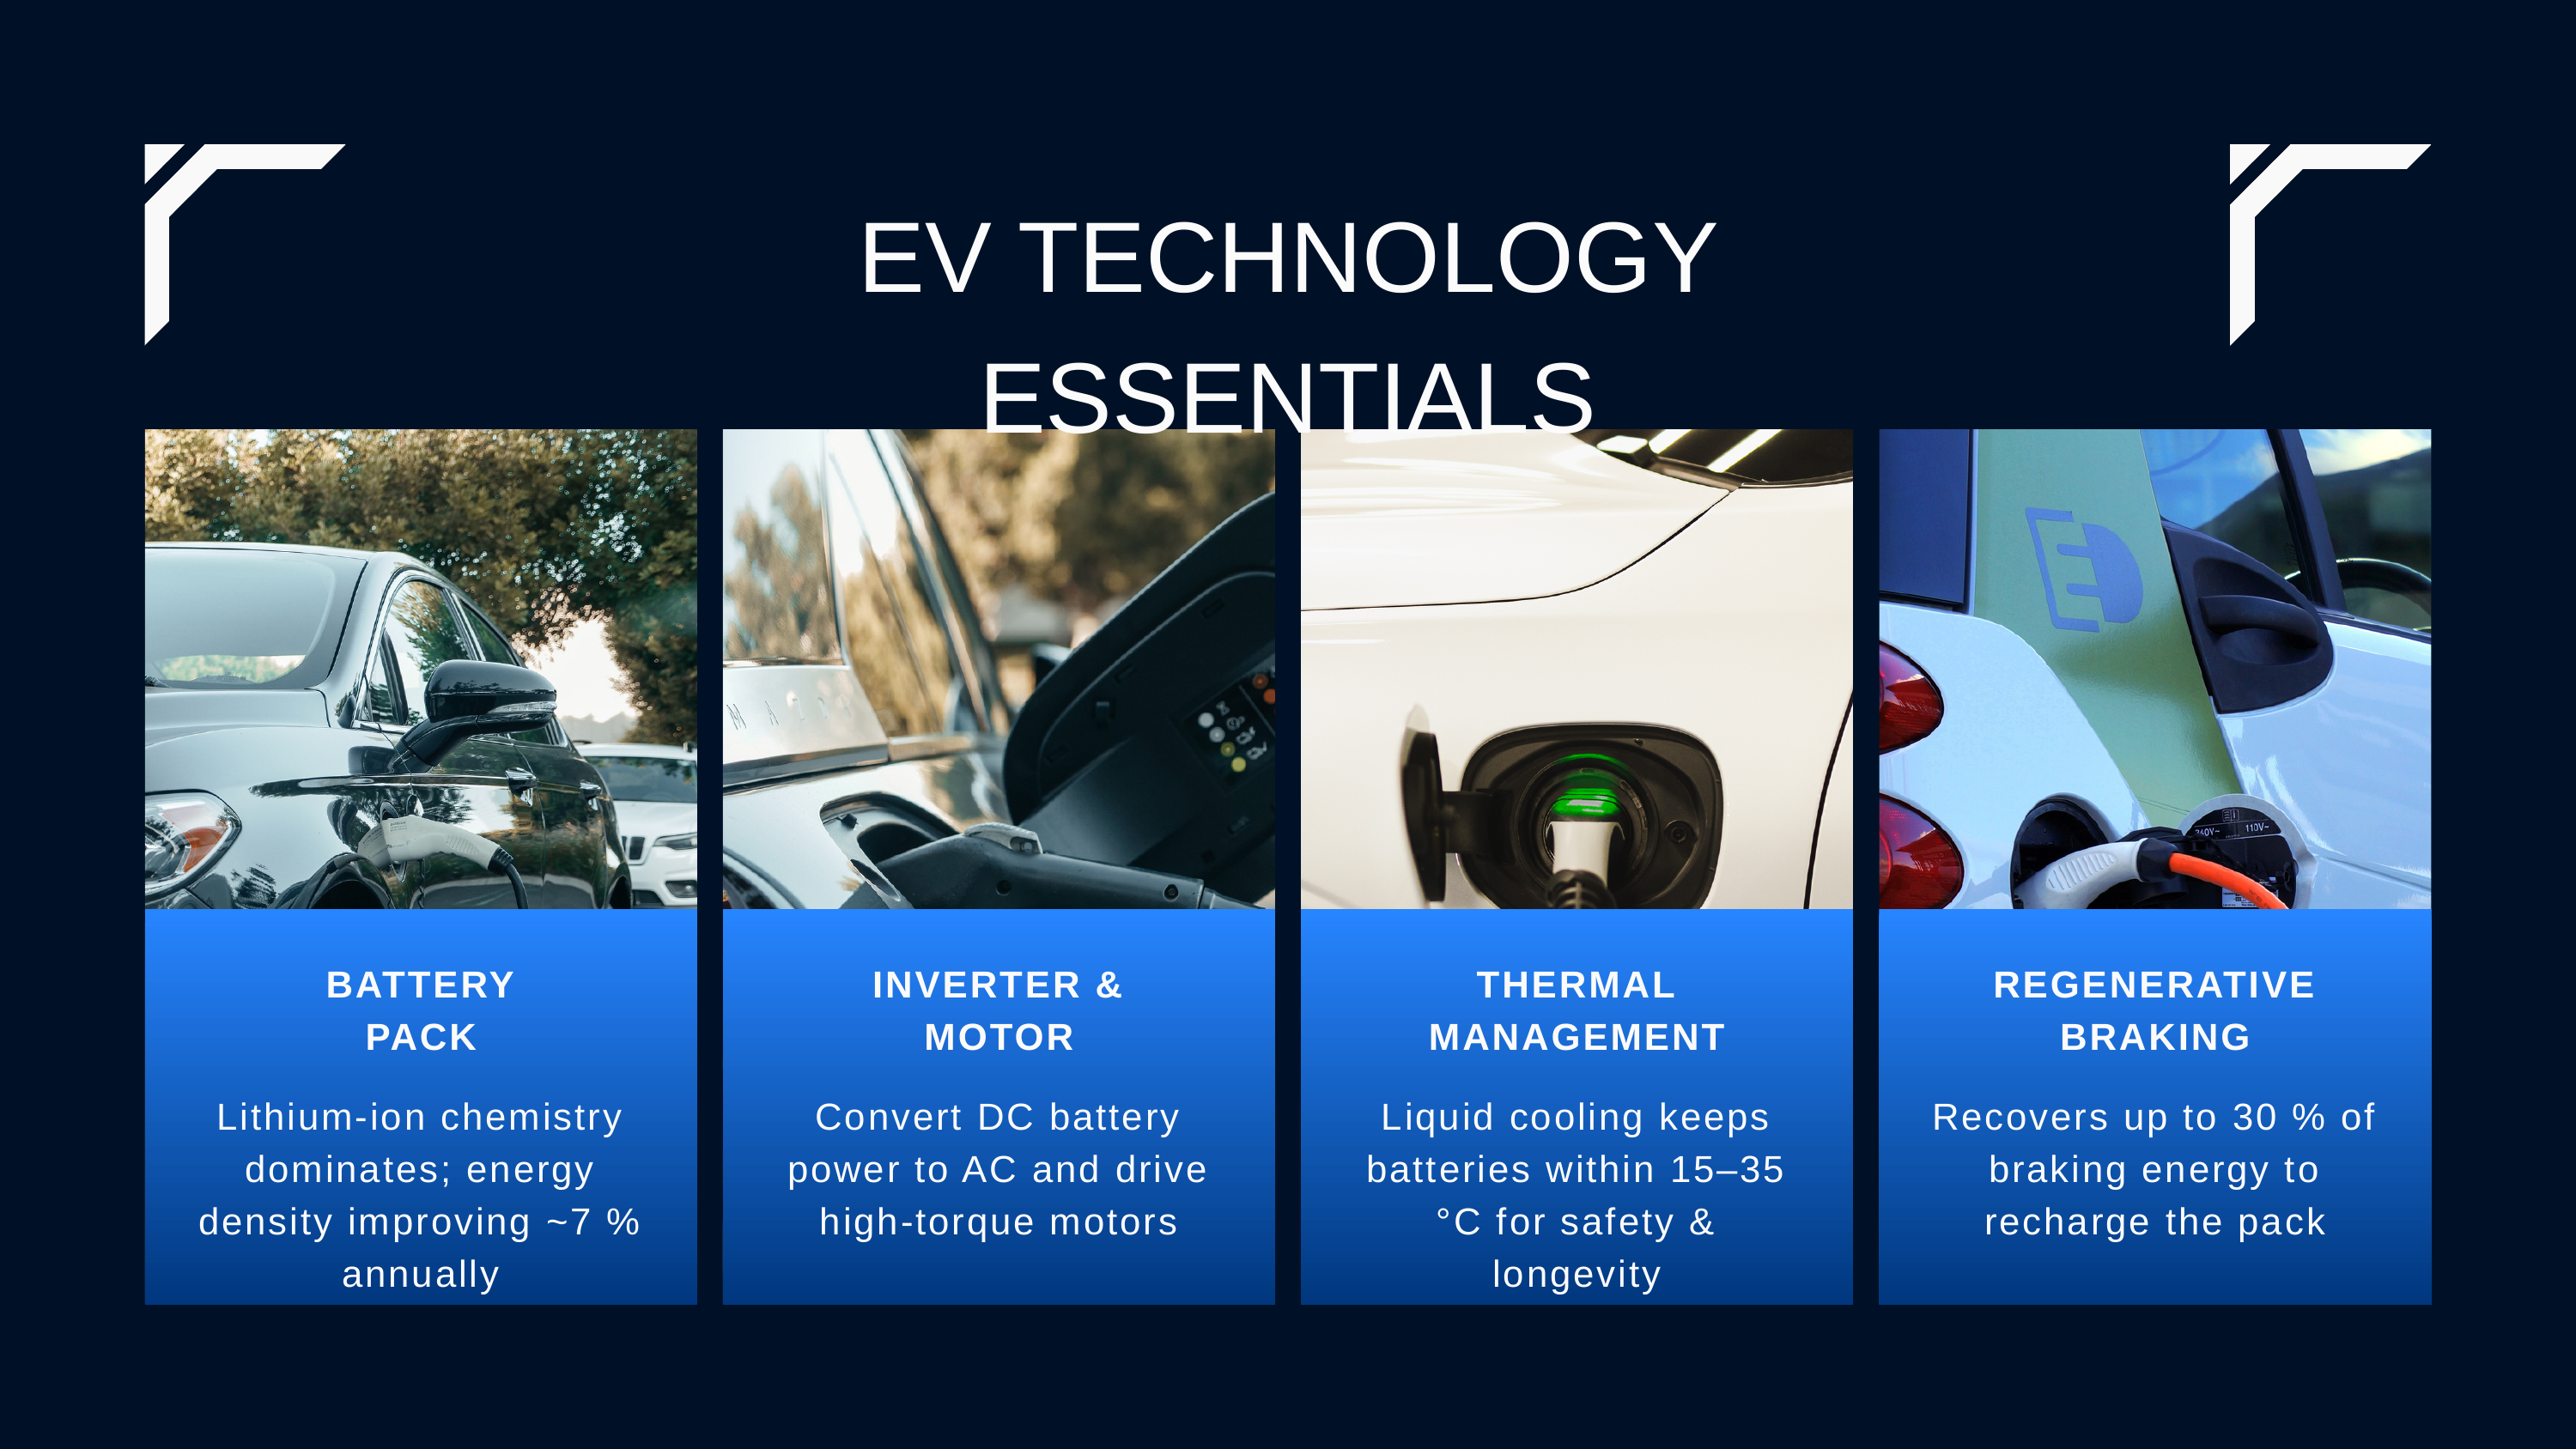

EV TECHNOLOGY ESSENTIALS

BATTERY PACK
INVERTER & MOTOR
THERMAL MANAGEMENT
REGENERATIVE BRAKING
Lithium-ion chemistry dominates; energy density improving ~7 % annually
Convert DC battery power to AC and drive high-torque motors
Liquid cooling keeps batteries within 15–35 °C for safety & longevity
Recovers up to 30 % of braking energy to recharge the pack